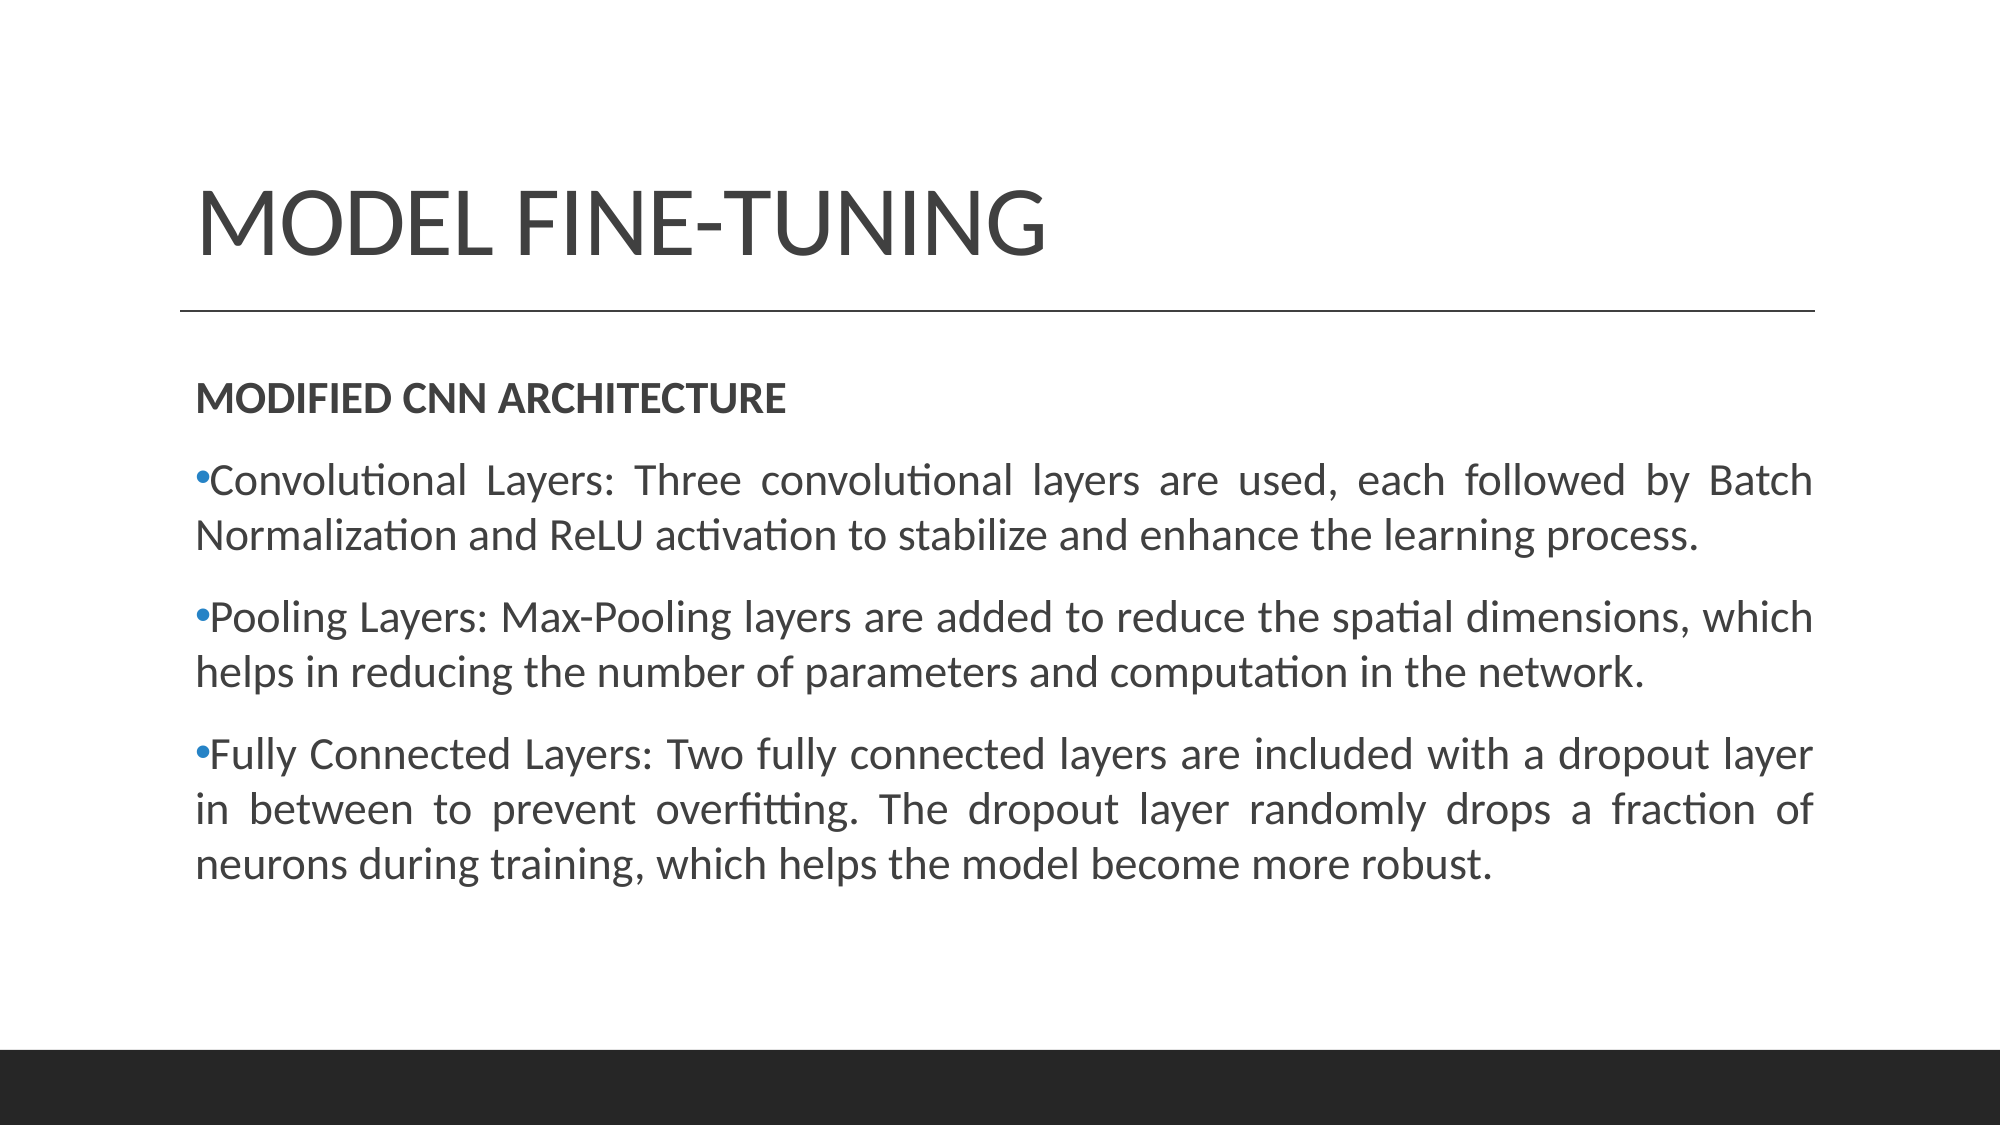

# MODEL FINE-TUNING
MODIFIED CNN ARCHITECTURE
Convolutional Layers: Three convolutional layers are used, each followed by Batch Normalization and ReLU activation to stabilize and enhance the learning process.
Pooling Layers: Max-Pooling layers are added to reduce the spatial dimensions, which helps in reducing the number of parameters and computation in the network.
Fully Connected Layers: Two fully connected layers are included with a dropout layer in between to prevent overfitting. The dropout layer randomly drops a fraction of neurons during training, which helps the model become more robust.